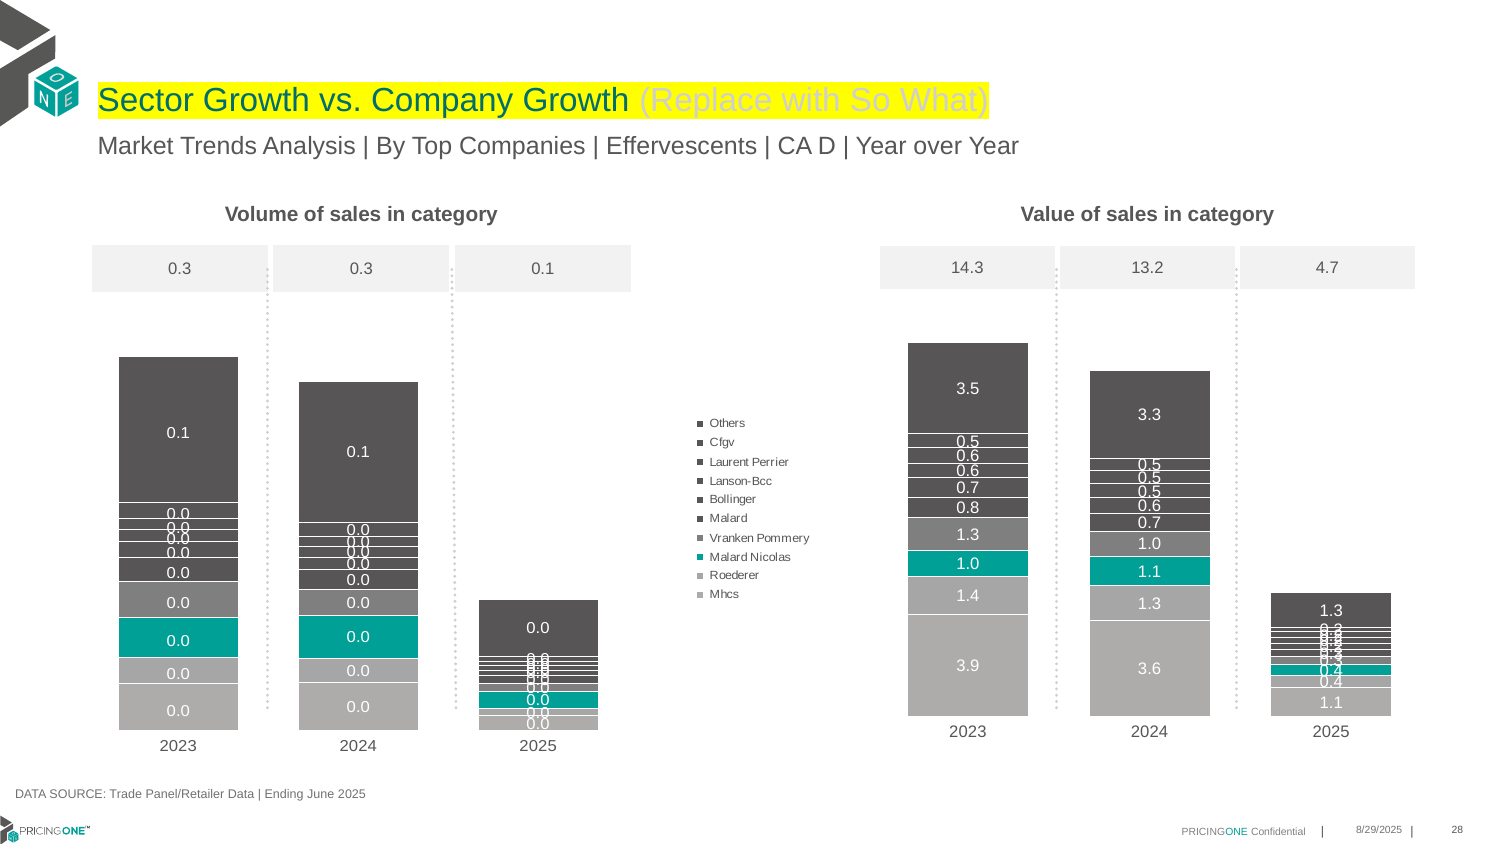

# Sector Growth vs. Company Growth (Replace with So What)
Market Trends Analysis | By Top Companies | Effervescents | CA D | Year over Year
| Value of sales in category |  |  |
| --- | --- | --- |
| 14.3 | 13.2 | 4.7 |
| Volume of sales in category |  |  |
| --- | --- | --- |
| 0.3 | 0.3 | 0.1 |

### Chart

| Category | Mhcs | Roederer | Malard Nicolas | Vranken Pommery | Malard | Bollinger | Lanson-Bcc | Laurent Perrier | Cfgv | Others |
|---|---|---|---|---|---|---|---|---|---|---|
| 2023 | 3.897525 | 1.443656 | 0.992225 | 1.262194 | 0.773906 | 0.748271 | 0.552067 | 0.579627 | 0.534719 | 3.486807 |
| 2024 | 3.641585 | 1.349936 | 1.11587 | 0.952415 | 0.680024 | 0.606452 | 0.528603 | 0.49695 | 0.472902 | 3.34851 |
| 2025 | 1.09299 | 0.441968 | 0.444559 | 0.278021 | 0.285526 | 0.239663 | 0.216972 | 0.216598 | 0.185014 | 1.316144 |

### Chart

| Category | Mhcs | Roederer | Malard Nicolas | Vranken Pommery | Malard | Bollinger | Lanson-Bcc | Laurent Perrier | Cfgv | Others |
|---|---|---|---|---|---|---|---|---|---|---|
| 2023 | 0.038031 | 0.020967 | 0.032181 | 0.029472 | 0.019498 | 0.012507 | 0.009684 | 0.008743 | 0.013352 | 0.11736 |
| 2024 | 0.039097 | 0.019281 | 0.034984 | 0.020482 | 0.016203 | 0.009664 | 0.009281 | 0.00769 | 0.01123 | 0.114262 |
| 2025 | 0.011961 | 0.005954 | 0.013881 | 0.006155 | 0.00678 | 0.003693 | 0.003919 | 0.003507 | 0.004305 | 0.046116 |
DATA SOURCE: Trade Panel/Retailer Data | Ending June 2025

8/29/2025
28